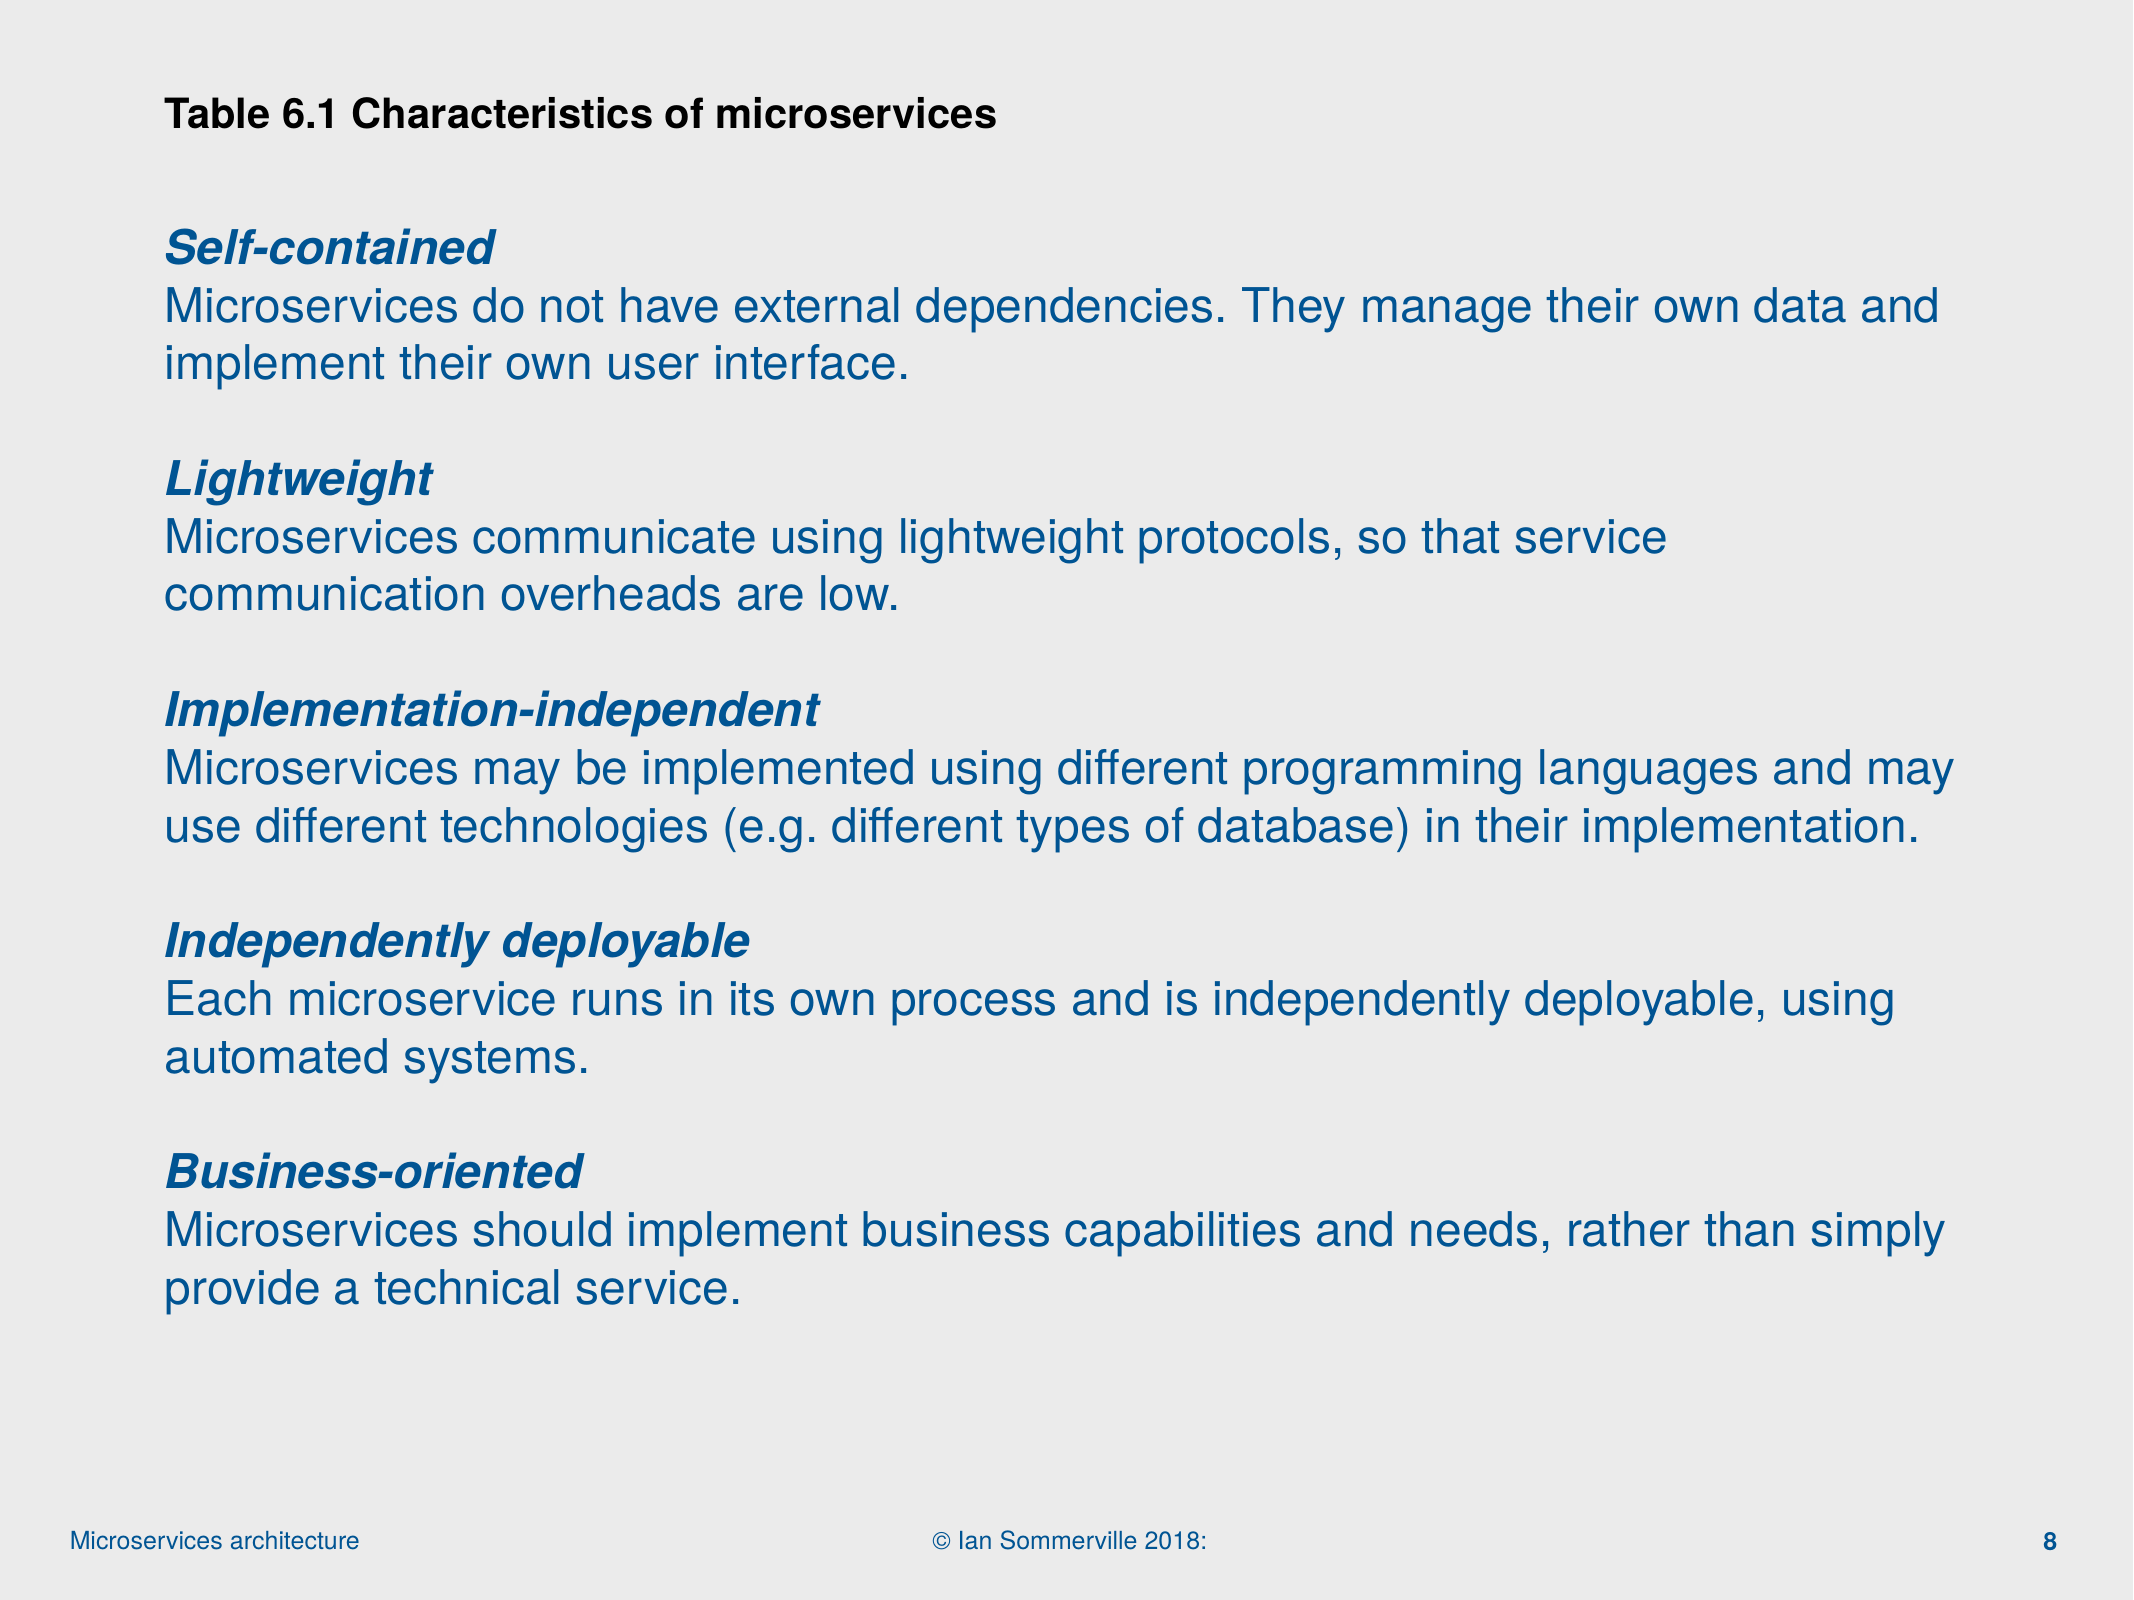

# Table 6.1 Characteristics of microservices
Self-contained
Microservices do not have external dependencies. They manage their own data and implement their own user interface.
Lightweight
Microservices communicate using lightweight protocols, so that service communication overheads are low.
Implementation-independent
Microservices may be implemented using different programming languages and may use different technologies (e.g. different types of database) in their implementation.
Independently deployable
Each microservice runs in its own process and is independently deployable, using automated systems.
Business-oriented
Microservices should implement business capabilities and needs, rather than simply provide a technical service.
8